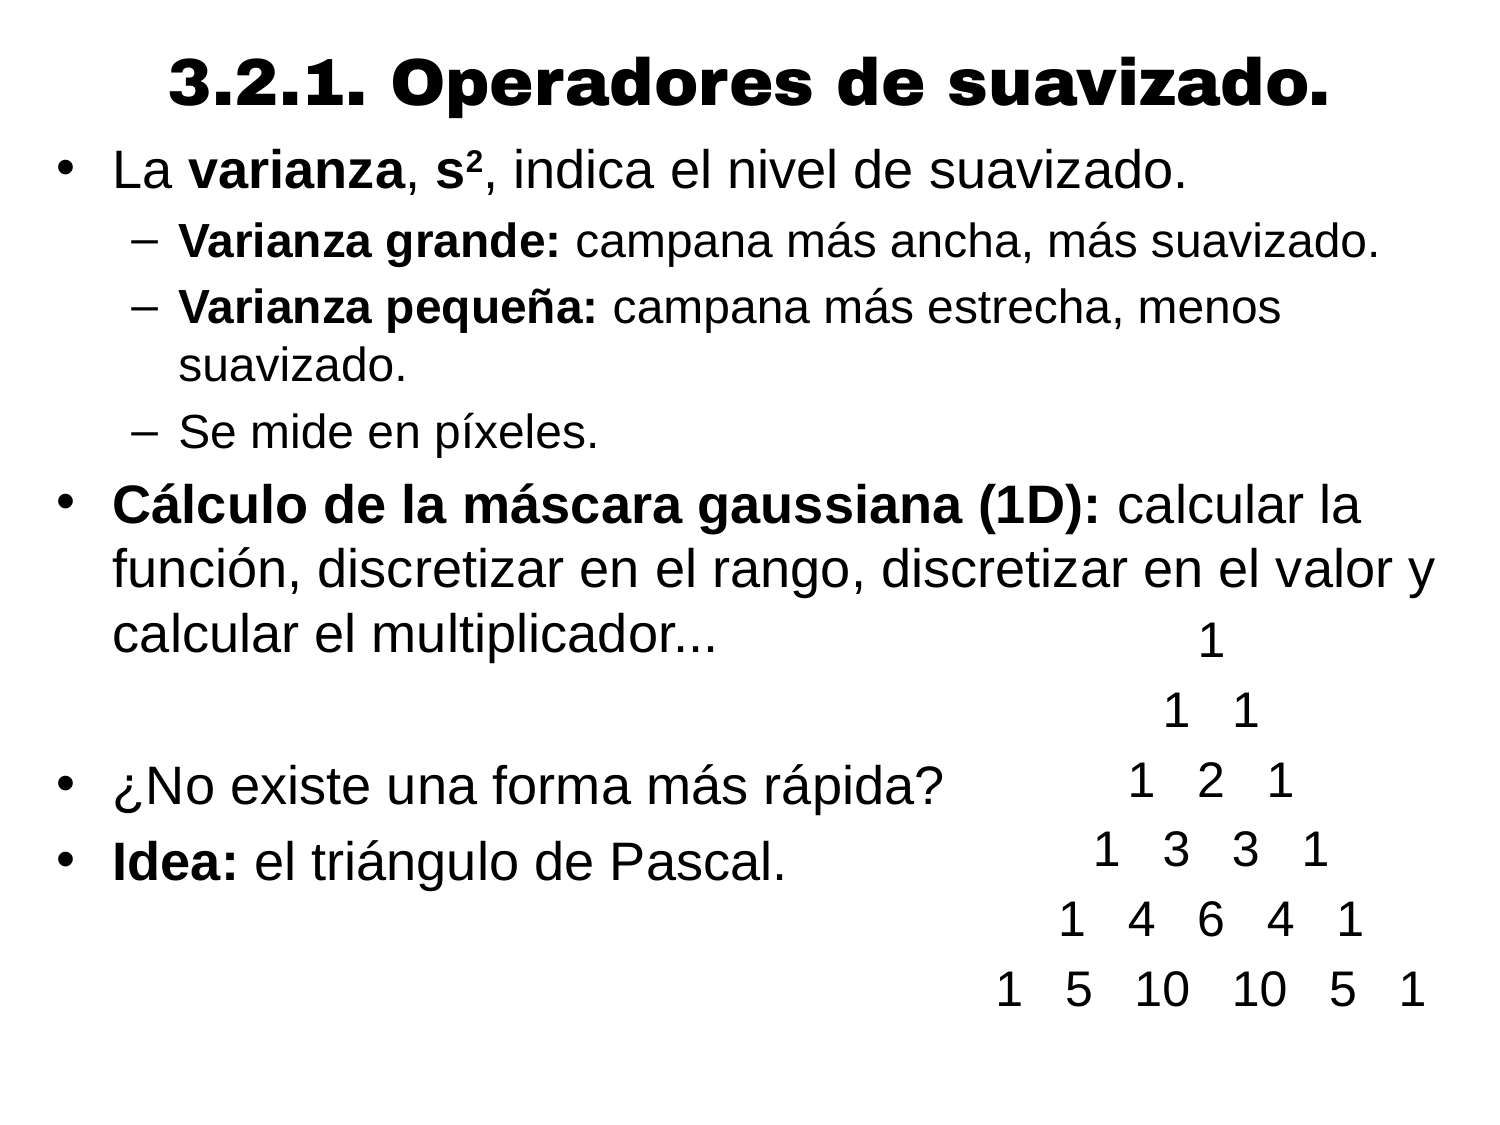

# 3.2.1. Operadores de suavizado.
La varianza, s2, indica el nivel de suavizado.
Varianza grande: campana más ancha, más suavizado.
Varianza pequeña: campana más estrecha, menos suavizado.
Se mide en píxeles.
Cálculo de la máscara gaussiana (1D): calcular la función, discretizar en el rango, discretizar en el valor y calcular el multiplicador...

¿No existe una forma más rápida?
Idea: el triángulo de Pascal.
1
1   1
1   2   1
1   3   3   1
1   4   6   4   1
1   5   10   10   5   1